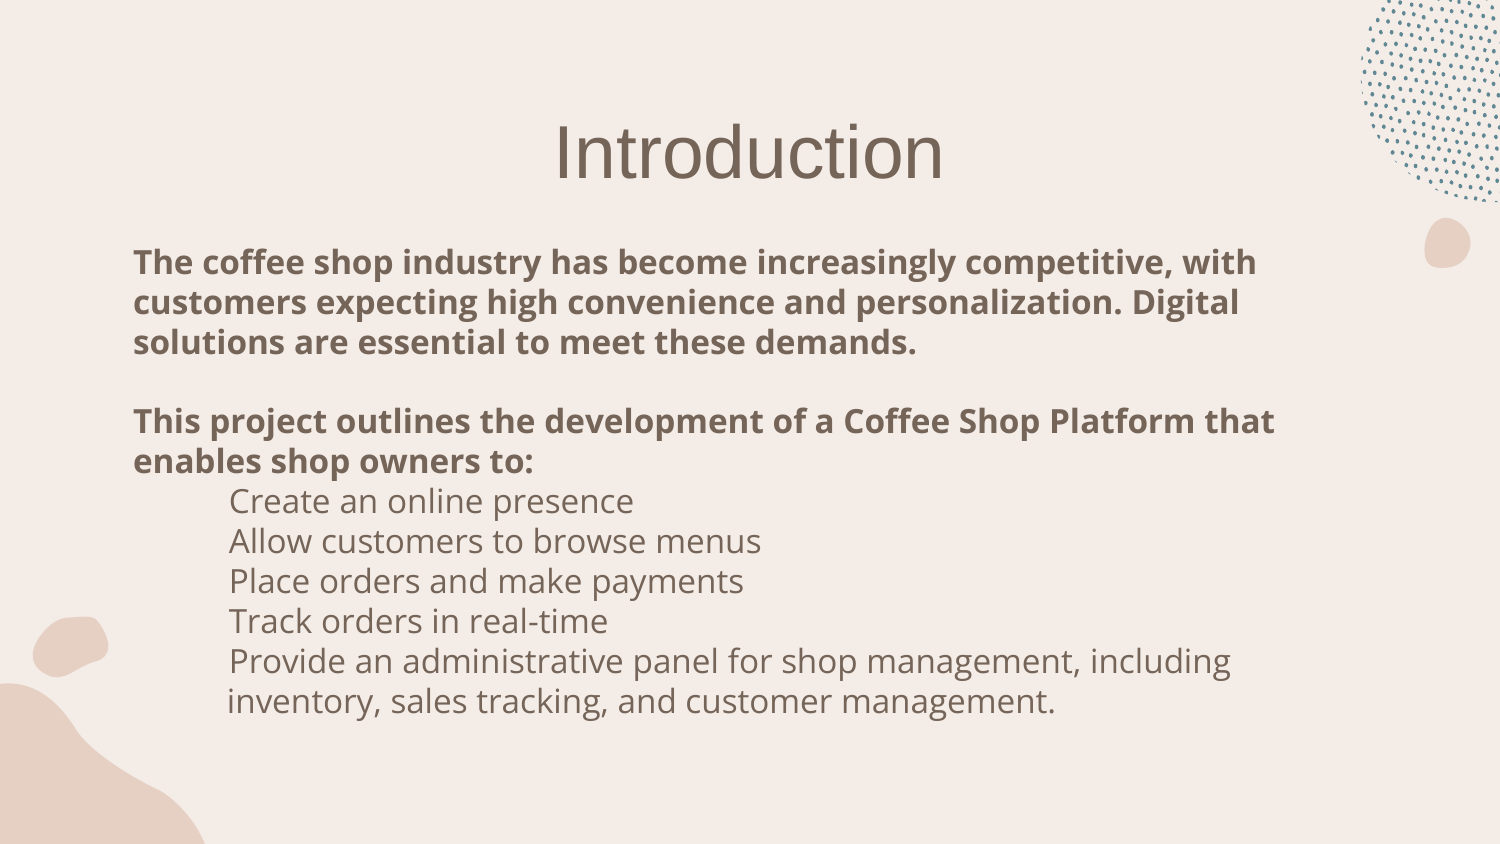

# Introduction
The coffee shop industry has become increasingly competitive, with customers expecting high convenience and personalization. Digital solutions are essential to meet these demands.

This project outlines the development of a Coffee Shop Platform that enables shop owners to:
Create an online presence
Allow customers to browse menus
Place orders and make payments
Track orders in real-time
Provide an administrative panel for shop management, including inventory, sales tracking, and customer management.